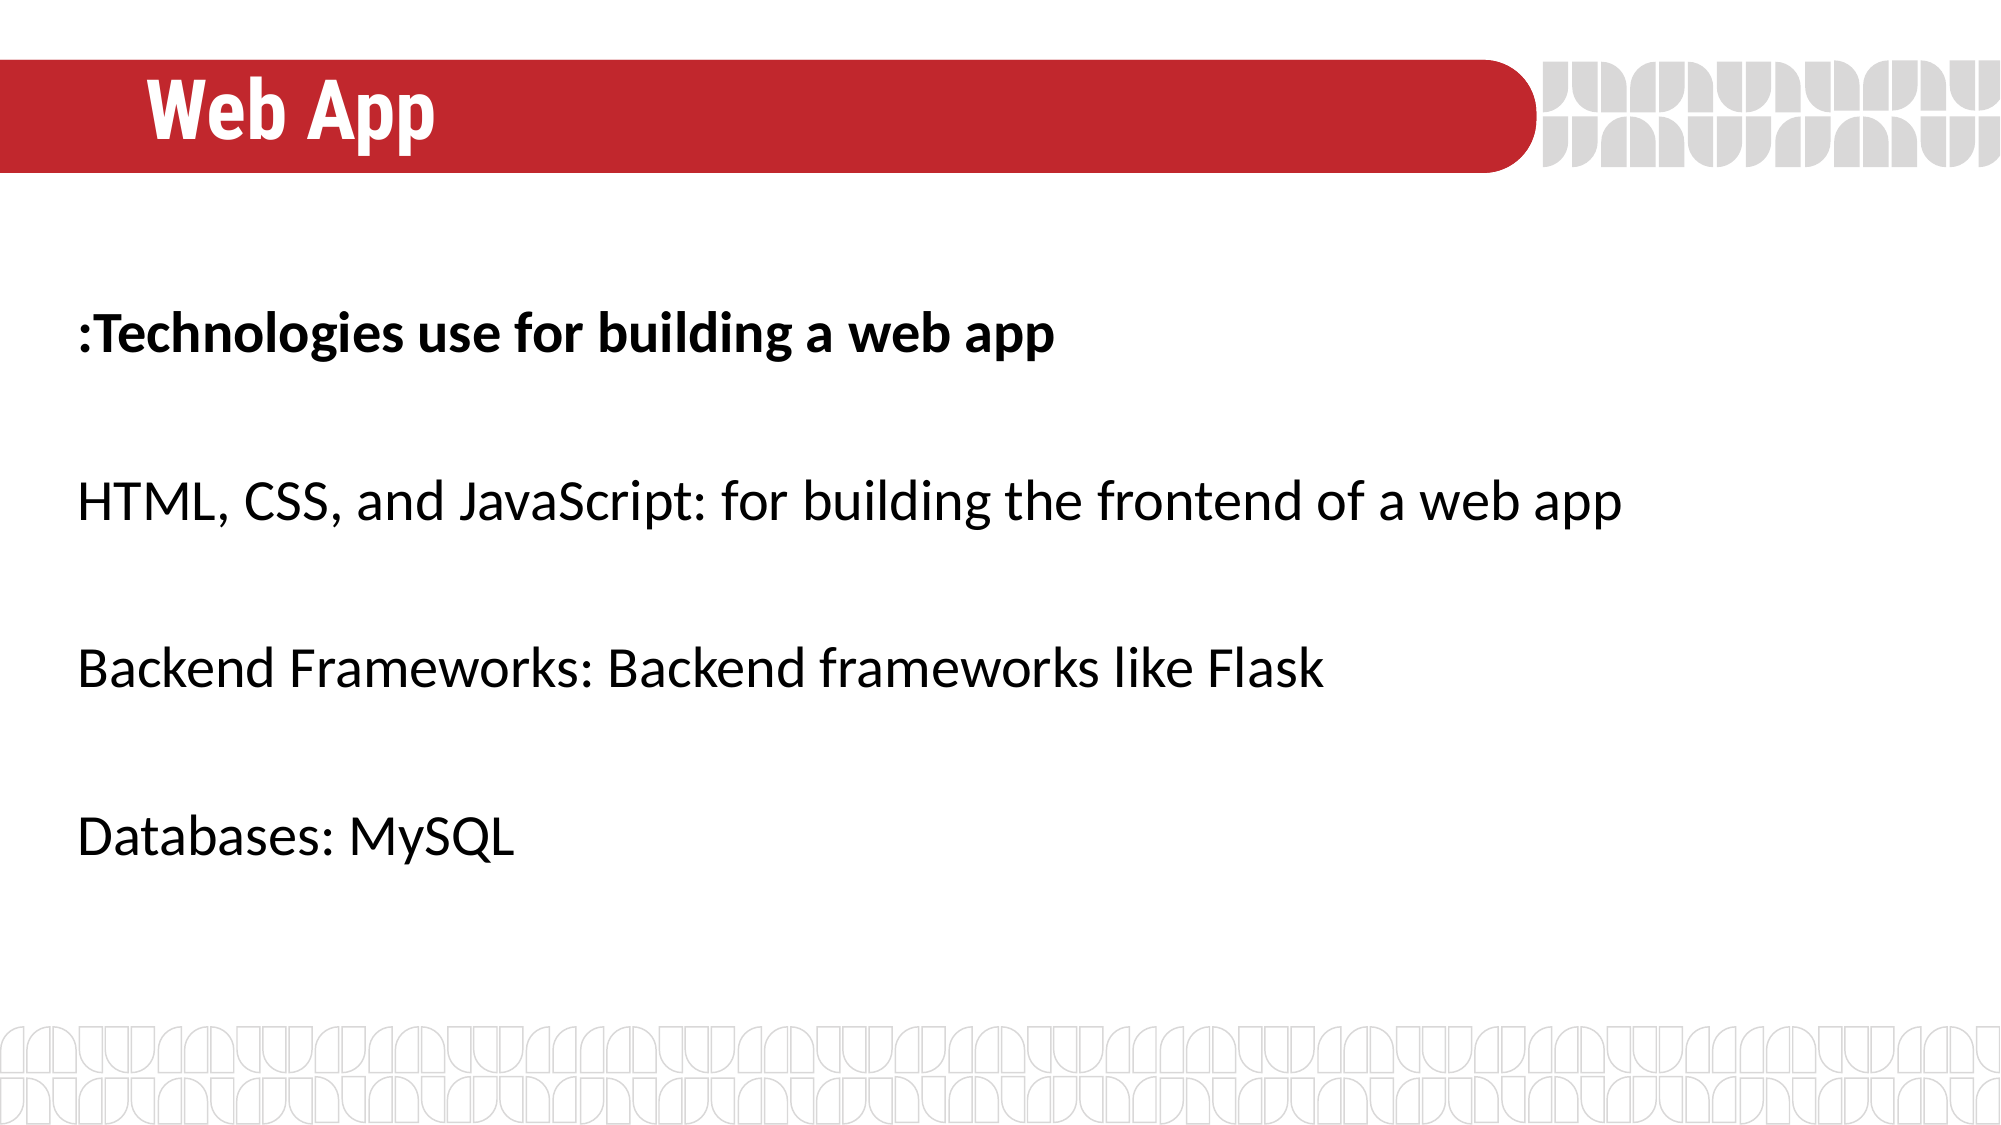

# Web App
Technologies use for building a web app:

HTML, CSS, and JavaScript: for building the frontend of a web app

Backend Frameworks: Backend frameworks like Flask

Databases: MySQL